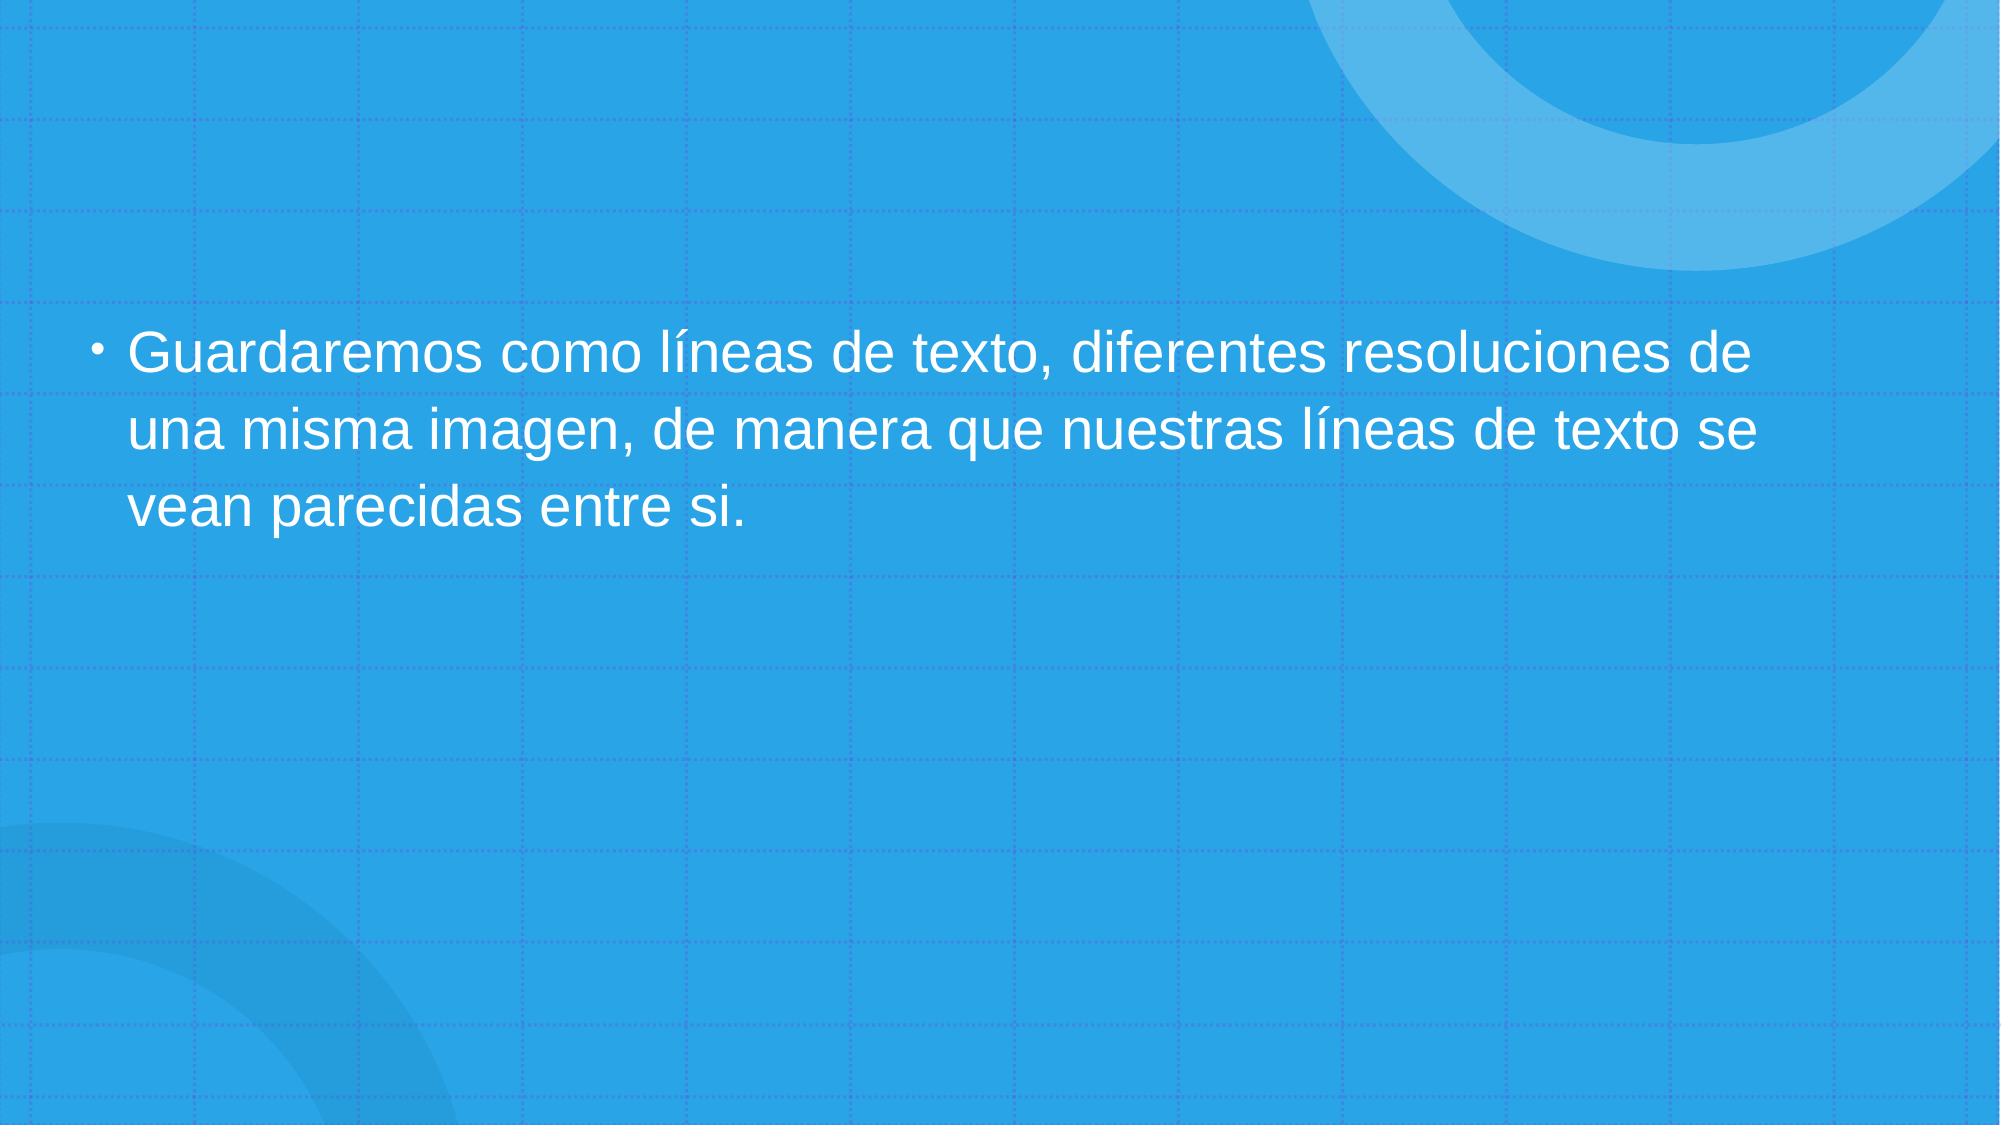

Guardaremos como líneas de texto, diferentes resoluciones de una misma imagen, de manera que nuestras líneas de texto se vean parecidas entre si.